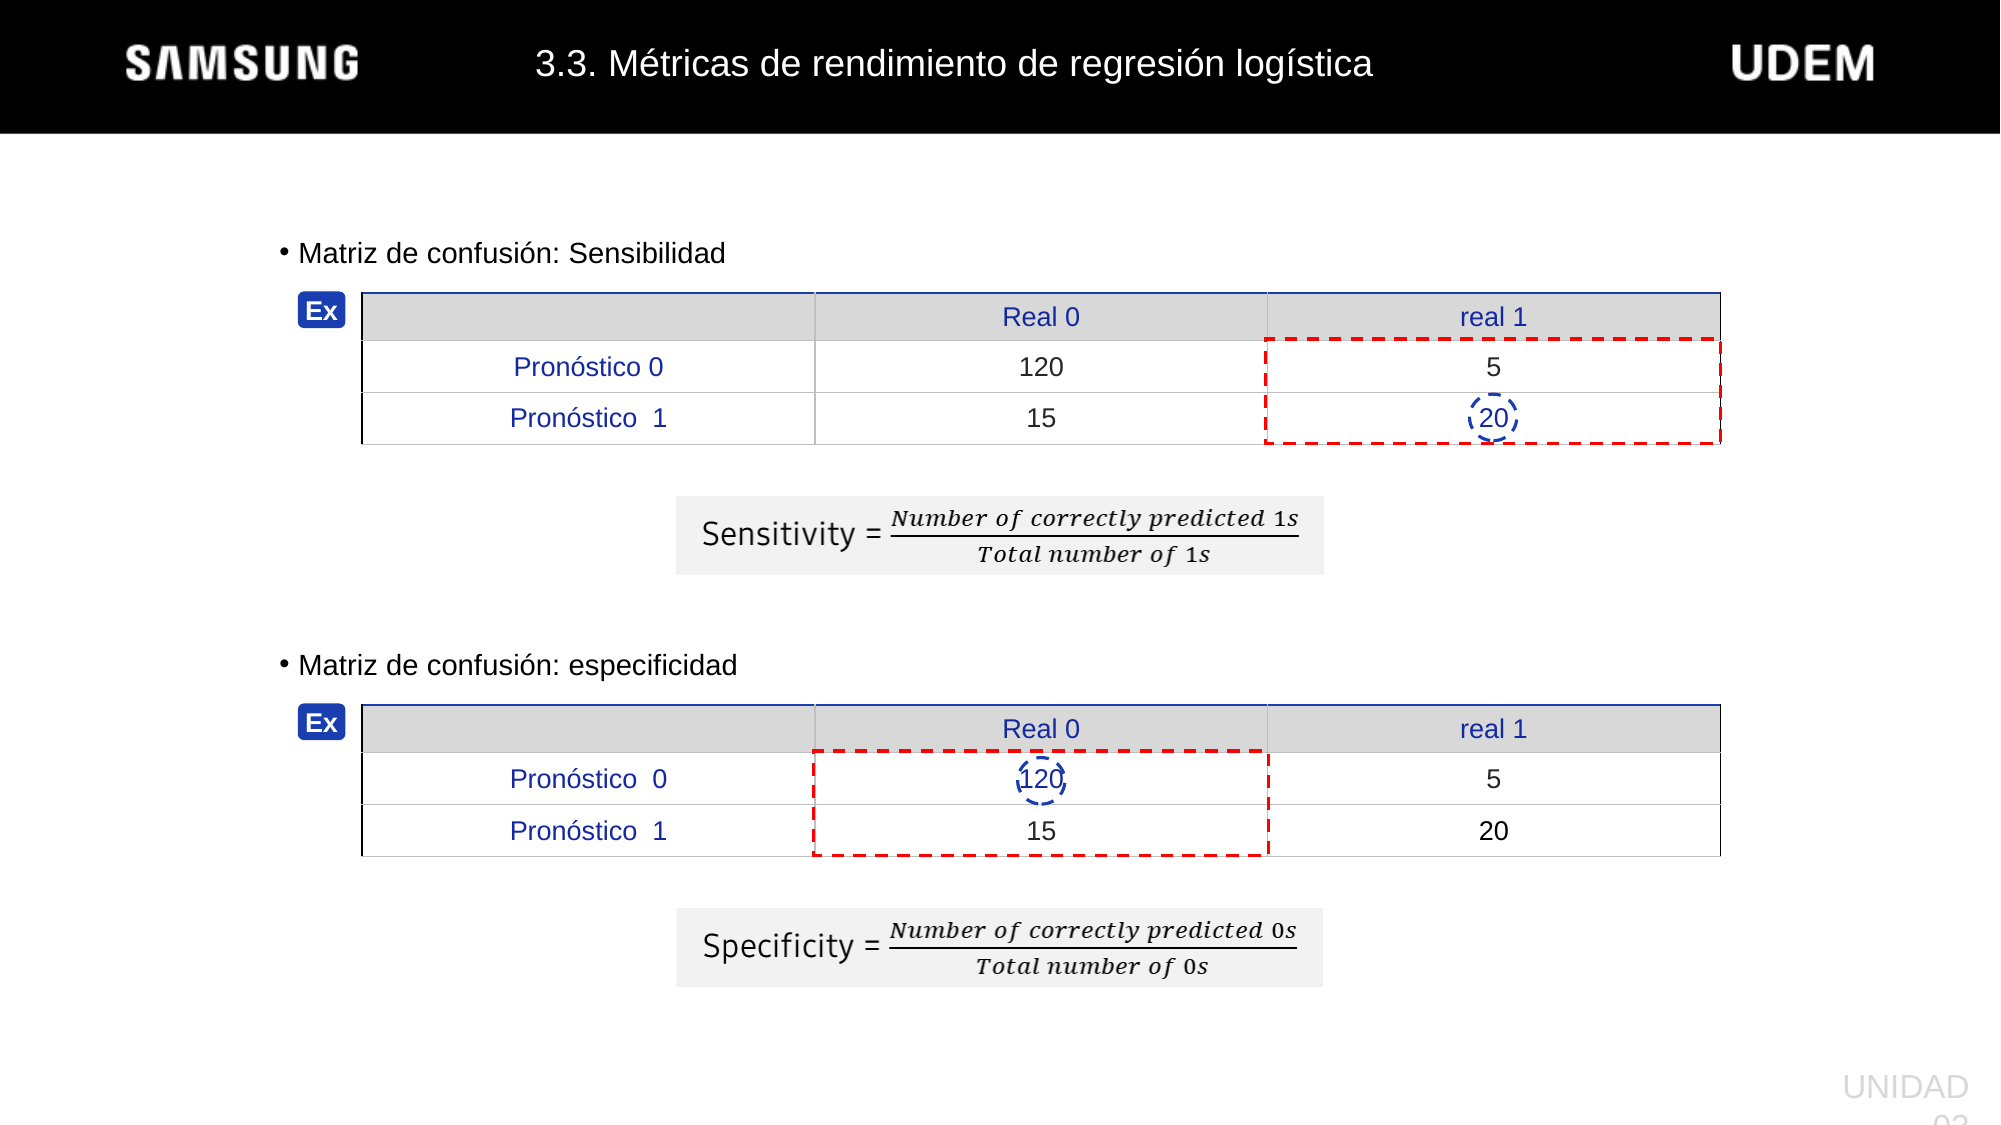

3.3. Métricas de rendimiento de regresión logística

Matriz de confusión: Sensibilidad
Ex
|  | Real 0 | real 1 |
| --- | --- | --- |
| Pronóstico 0 | 120 | 5 |
| Pronóstico 1 | 15 | 20 |

Matriz de confusión: especificidad
Ex
|  | Real 0 | real 1 |
| --- | --- | --- |
| Pronóstico 0 | 120 | 5 |
| Pronóstico 1 | 15 | 20 |

UNIDAD 03